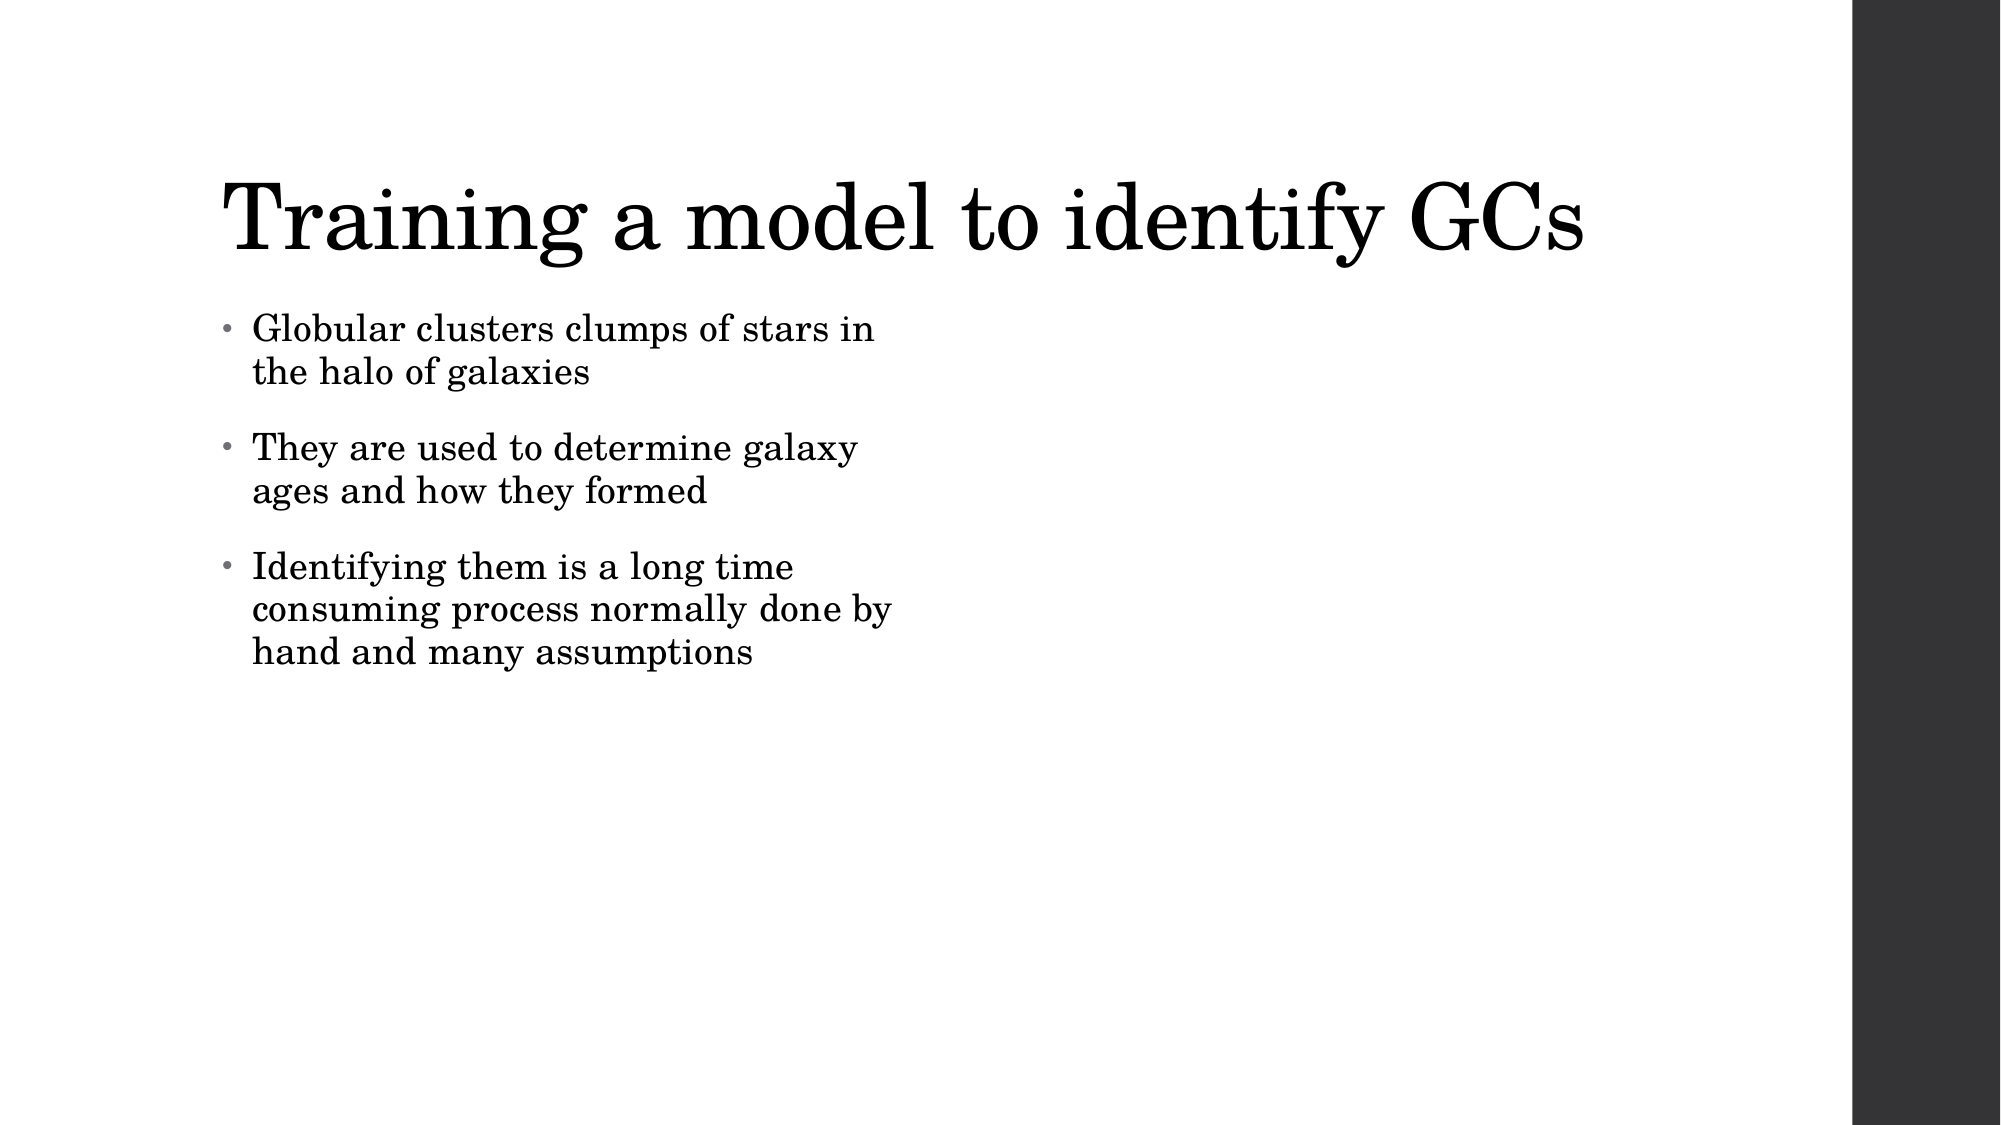

# Training a model to identify GCs
Globular clusters clumps of stars in the halo of galaxies
They are used to determine galaxy ages and how they formed
Identifying them is a long time consuming process normally done by hand and many assumptions